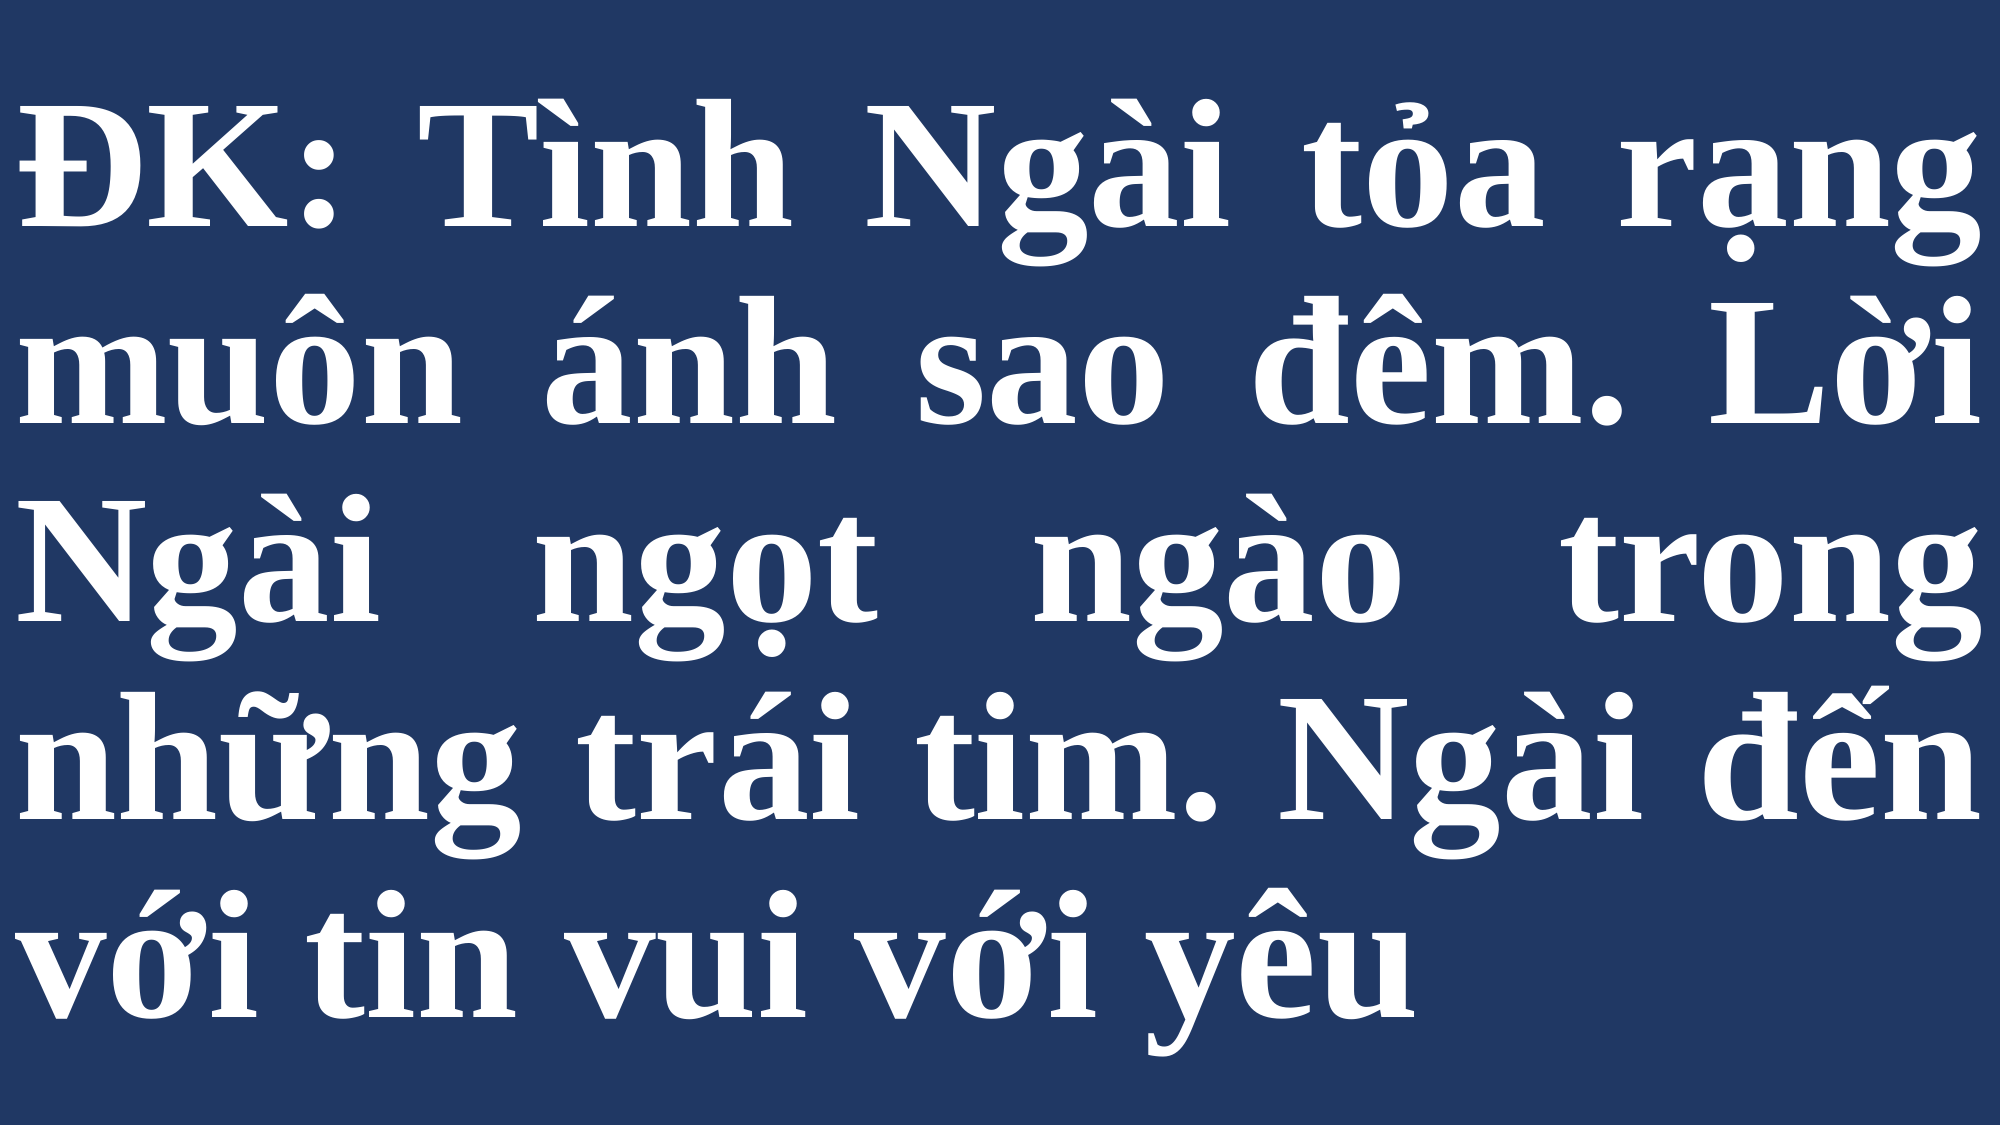

# ĐK: Tình Ngài tỏa rạng muôn ánh sao đêm. Lời Ngài ngọt ngào trong những trái tim. Ngài đến với tin vui với yêu